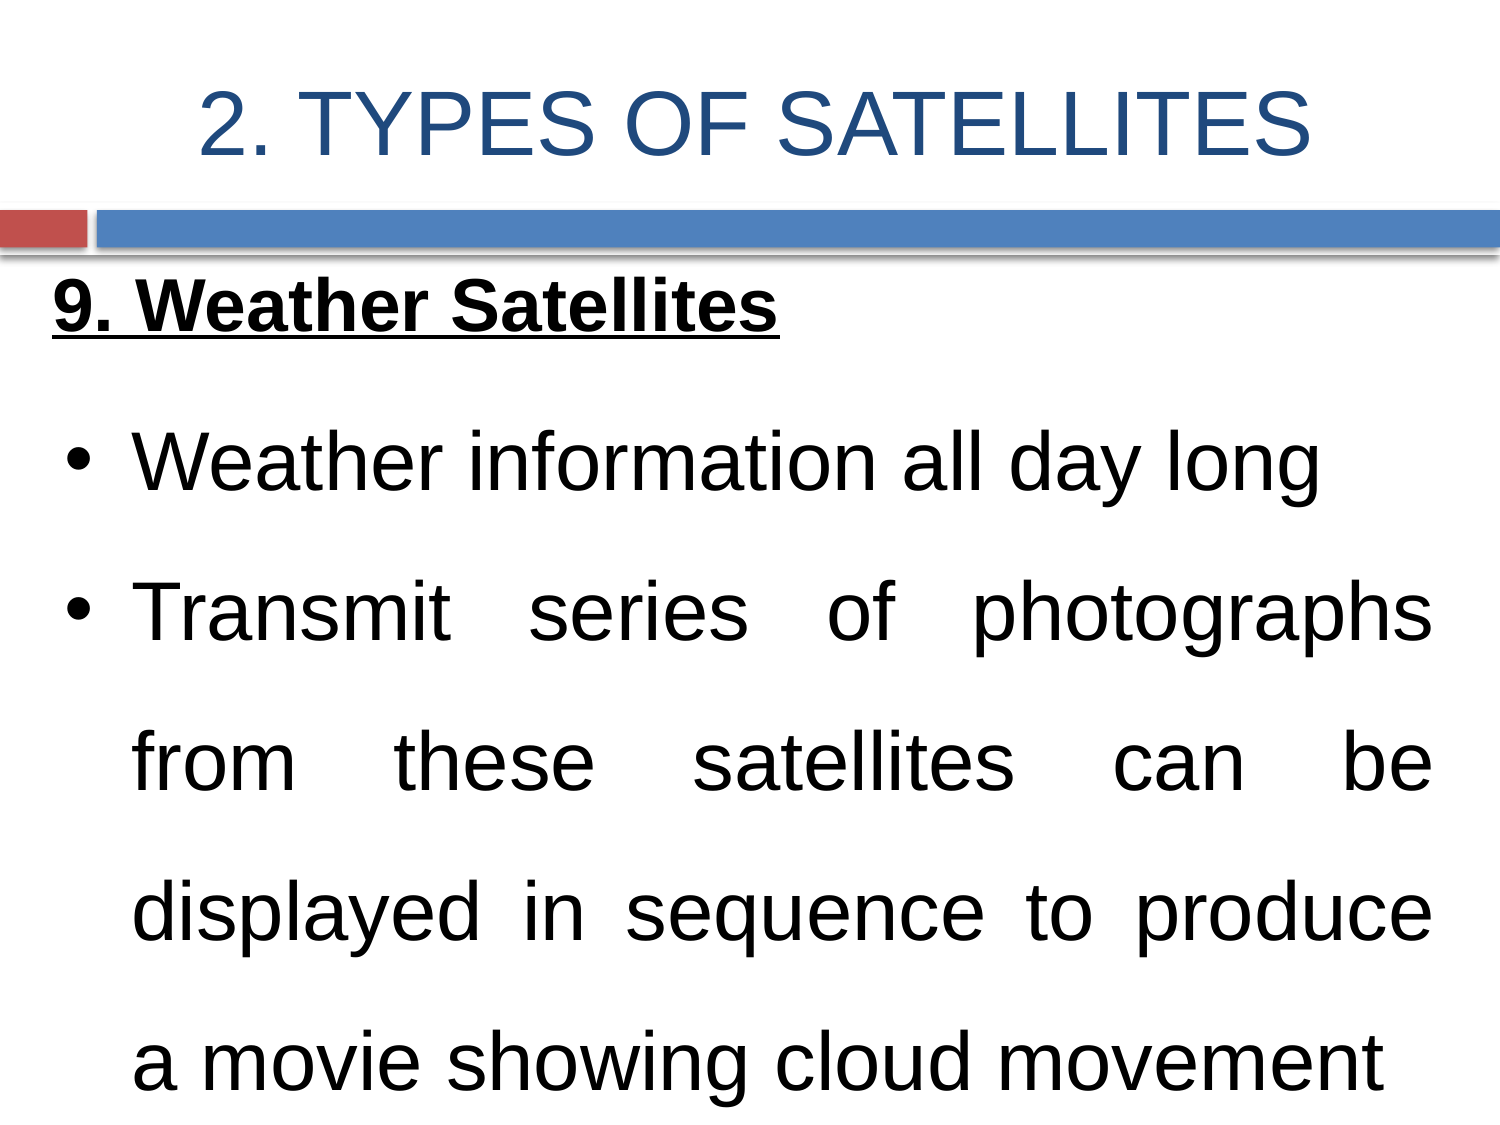

# 2. TYPES OF SATELLITES
9. Weather Satellites

Weather information all day long
Transmit series of photographs from these satellites can be displayed in sequence to produce a movie showing cloud movement